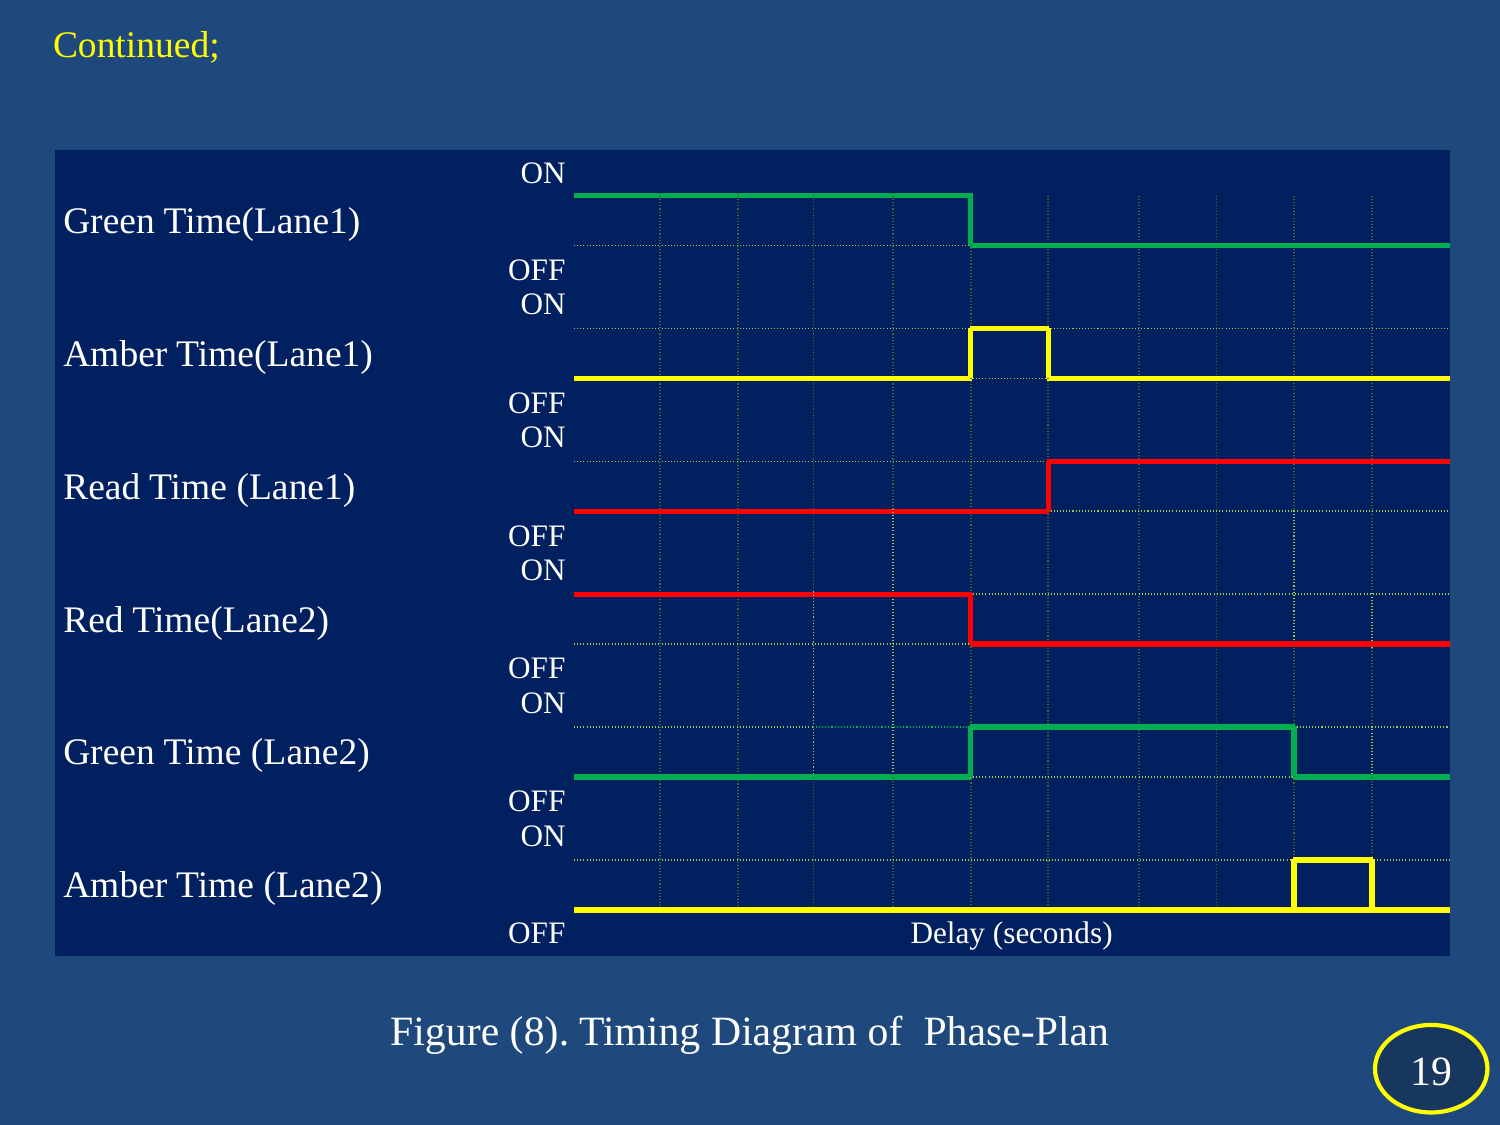

Continued;
| ON |  |  |  |  |  |  |  |  |  |  |  |
| --- | --- | --- | --- | --- | --- | --- | --- | --- | --- | --- | --- |
| Green Time(Lane1) |  |  |  |  |  |  |  |  |  |  |  |
| OFF ON |  |  |  |  |  |  |  |  |  |  |  |
| Amber Time(Lane1) |  |  |  |  |  |  |  |  |  |  |  |
| OFF ON |  |  |  |  |  |  |  |  |  |  |  |
| Read Time (Lane1) |  |  |  |  |  |  |  |  |  |  |  |
| OFF ON |  |  |  |  |  |  |  |  |  |  |  |
| Red Time(Lane2) |  |  |  |  |  |  |  |  |  |  |  |
| OFF ON |  |  |  |  |  |  |  |  |  |  |  |
| Green Time (Lane2) |  |  |  |  |  |  |  |  |  |  |  |
| OFF ON |  |  |  |  |  |  |  |  |  |  |  |
| Amber Time (Lane2) |  |  |  |  |  |  |  |  |  |  |  |
| OFF | Delay (seconds) |  |  |  |  |  |  |  |  |  |  |
Figure (8). Timing Diagram of  Phase-Plan
19
19